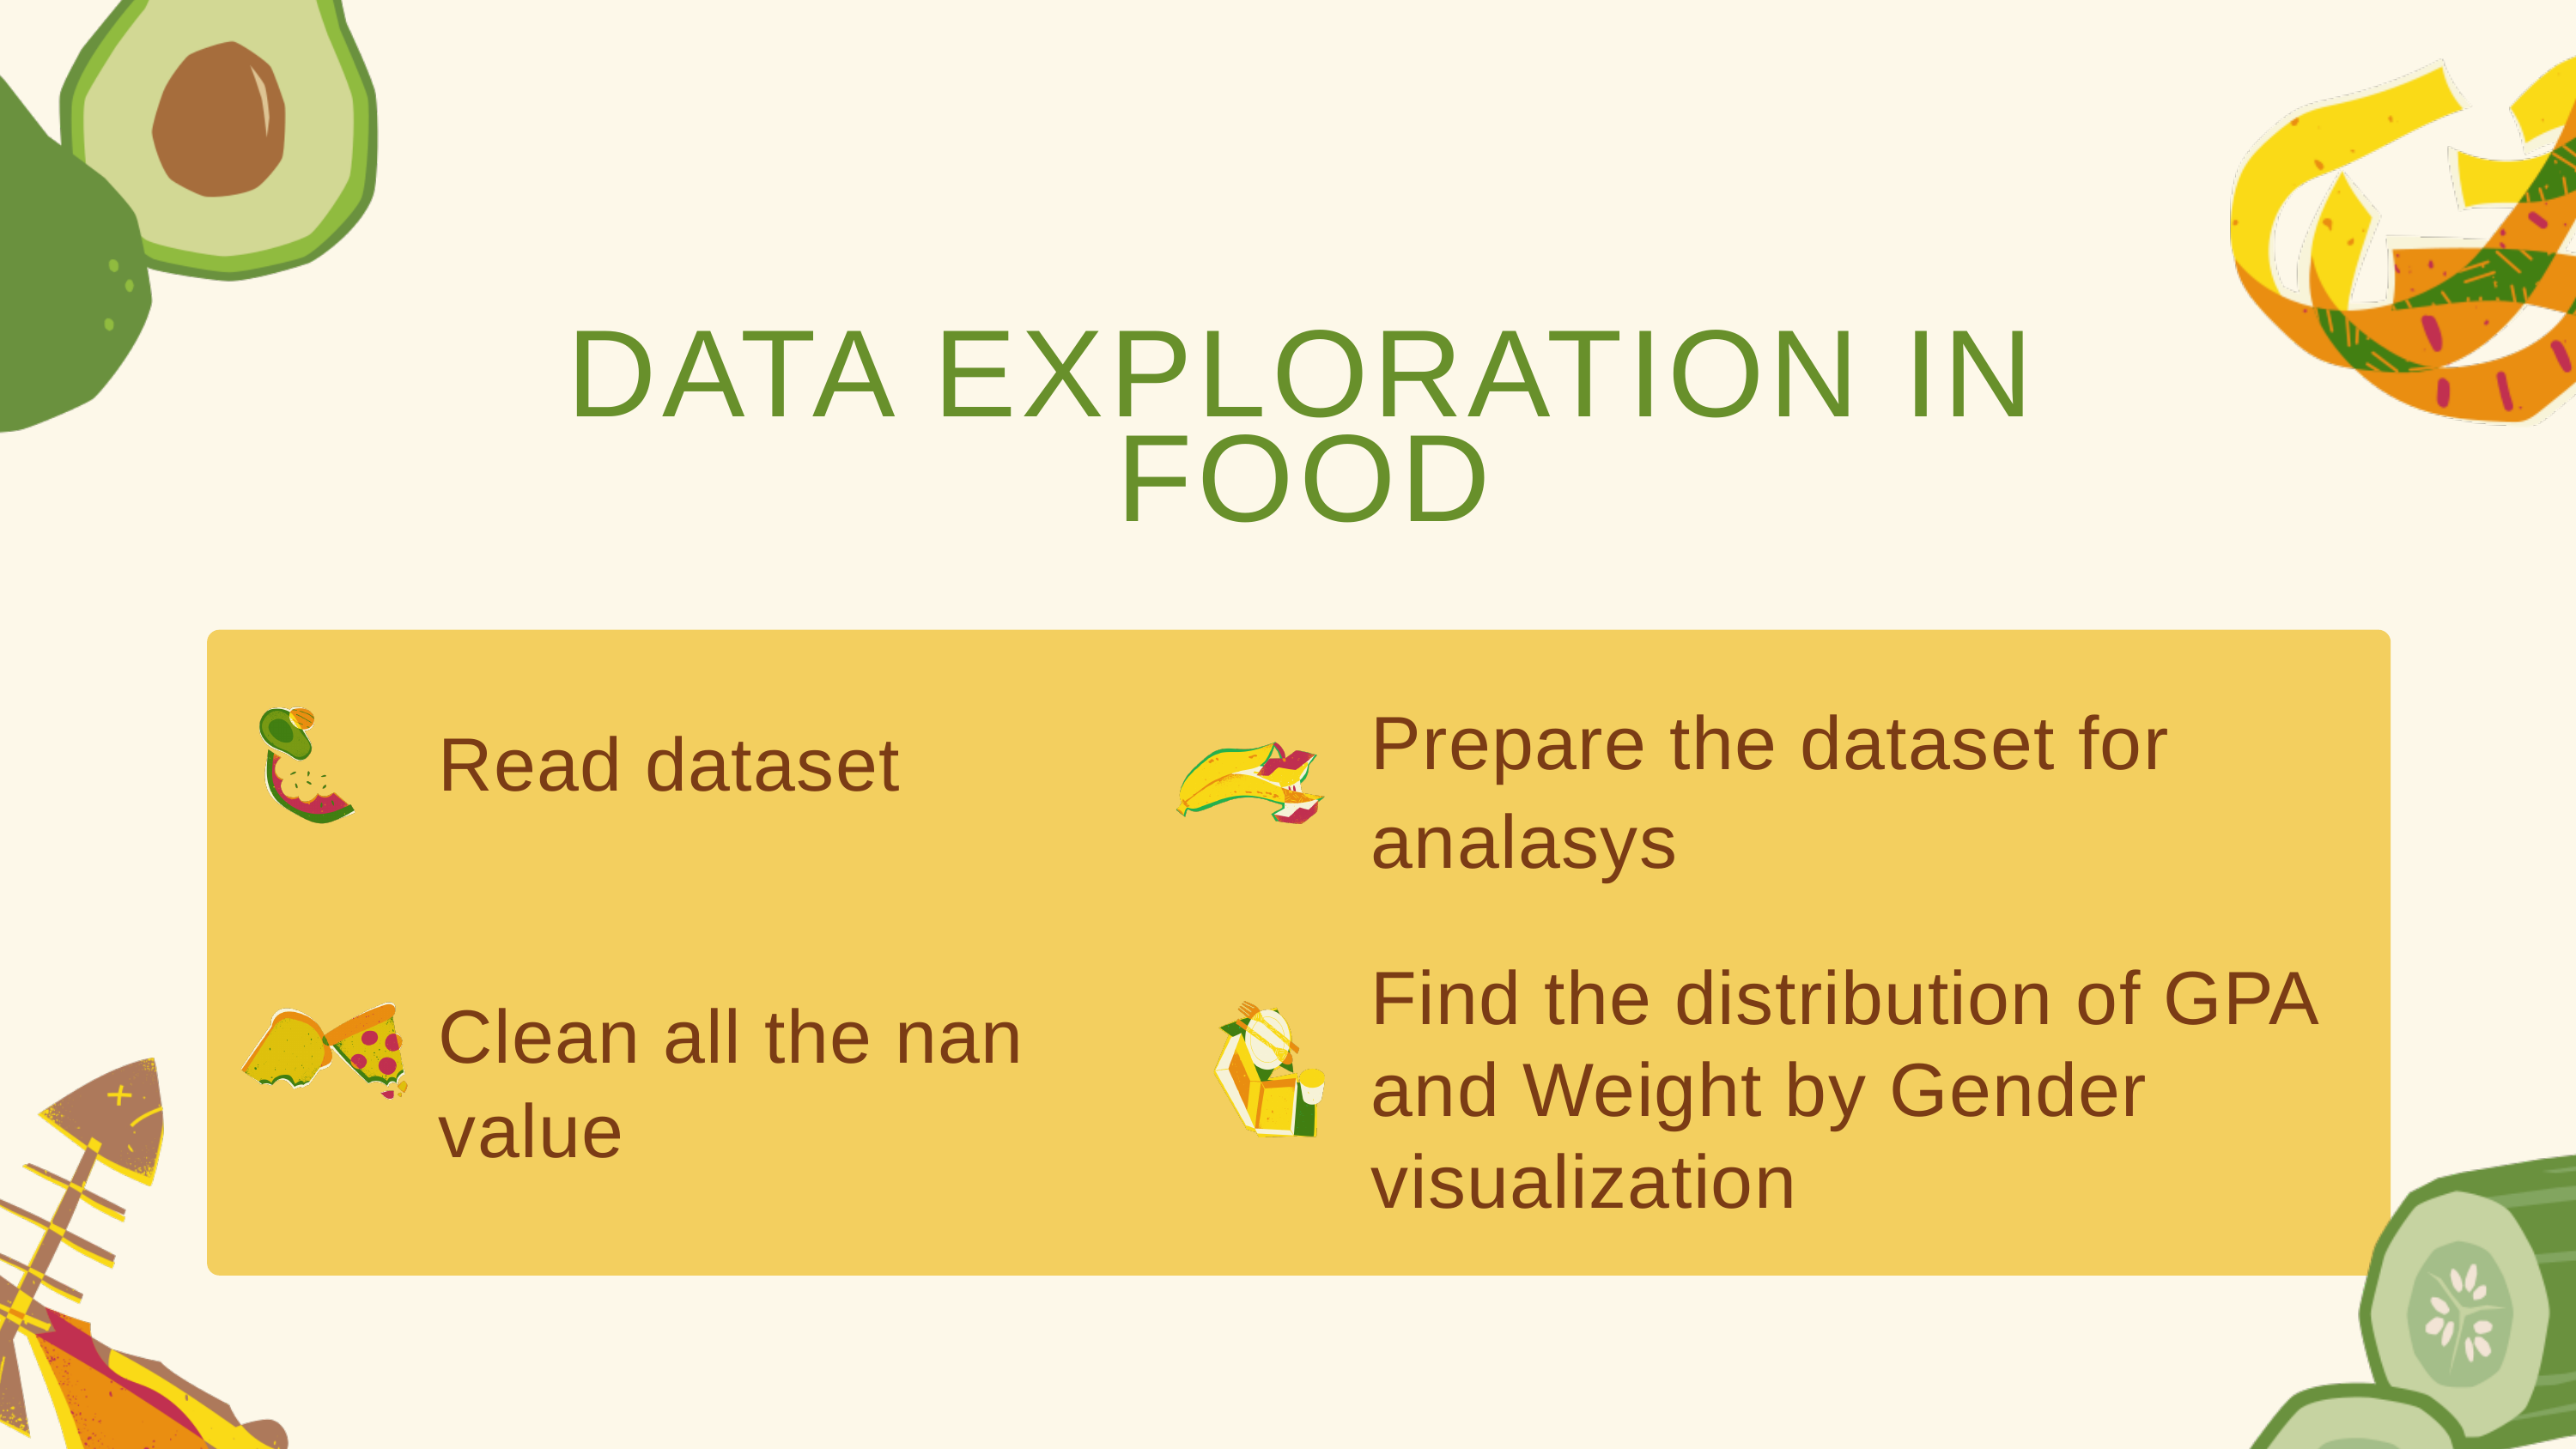

DATA EXPLORATION IN FOOD

Prepare the dataset for analasys
Read dataset

Find the distribution of GPA and Weight by Gender visualization
Clean all the nan value